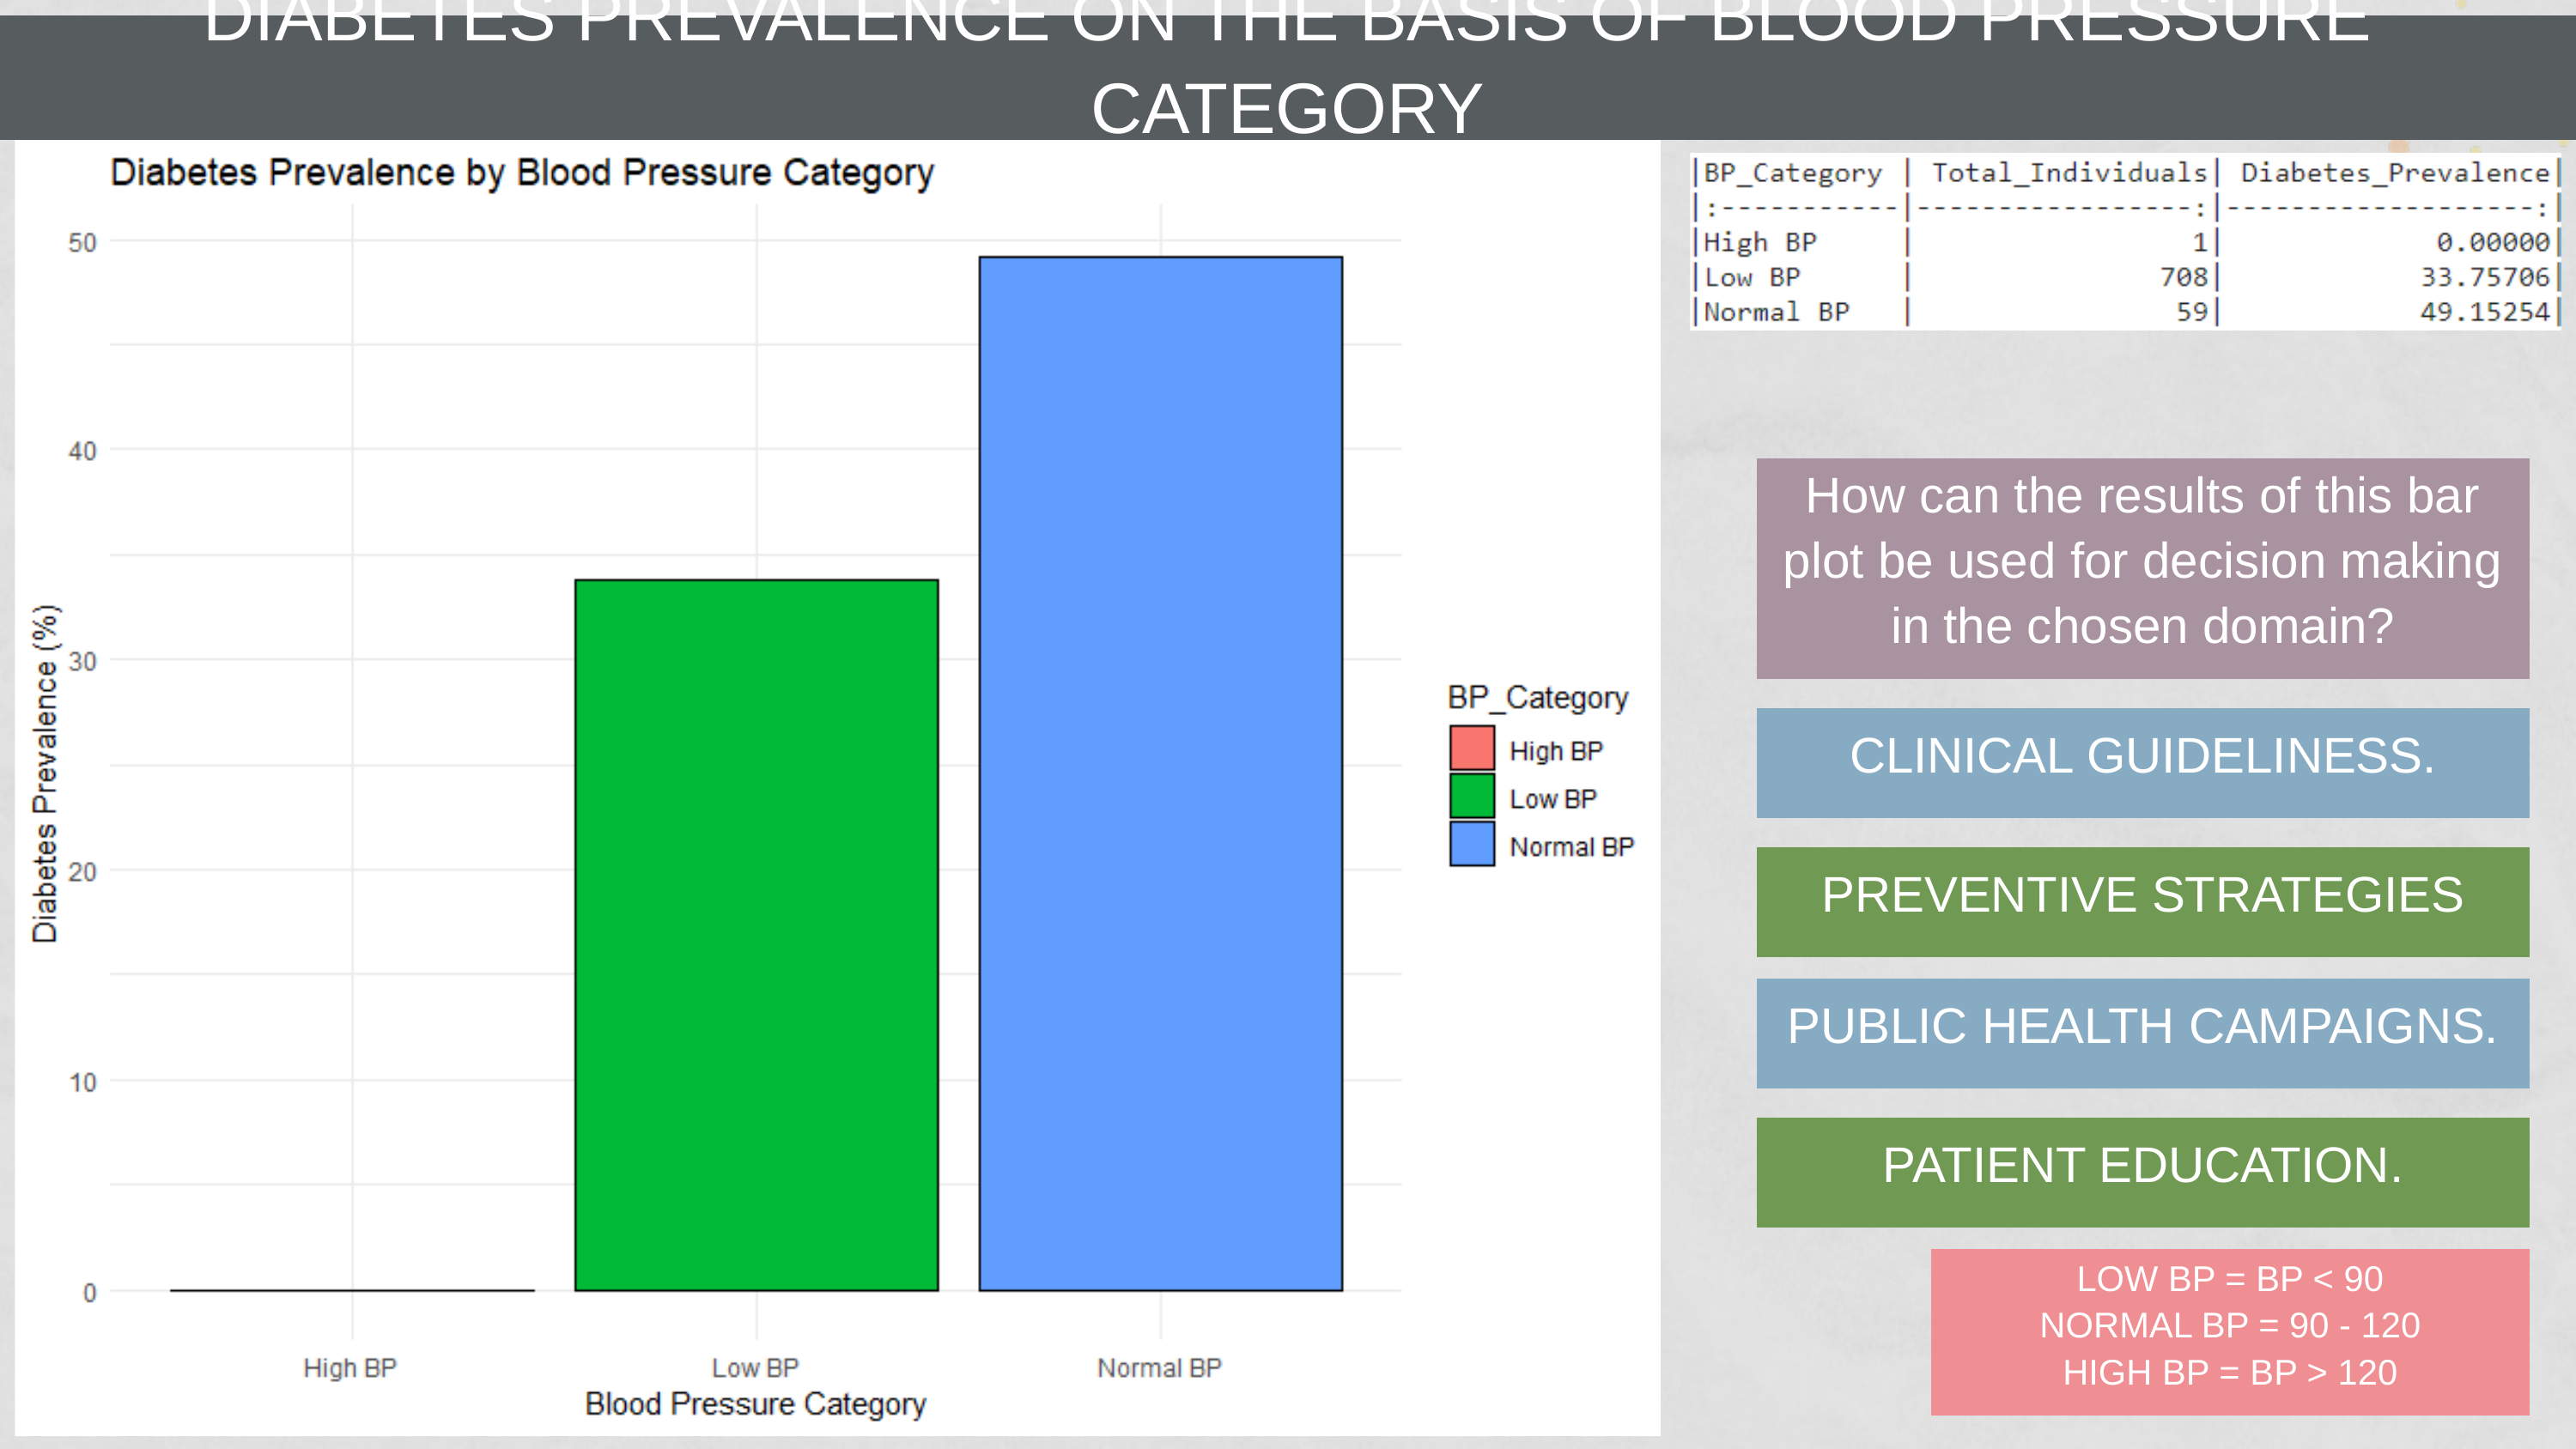

DIABETES PREVALENCE ON THE BASIS OF BLOOD PRESSURE CATEGORY

How can the results of this bar plot be used for decision making in the chosen domain?

CLINICAL GUIDELINESS.

PREVENTIVE STRATEGIES

PUBLIC HEALTH CAMPAIGNS.

PATIENT EDUCATION.

LOW BP = BP < 90
NORMAL BP = 90 - 120
HIGH BP = BP > 120